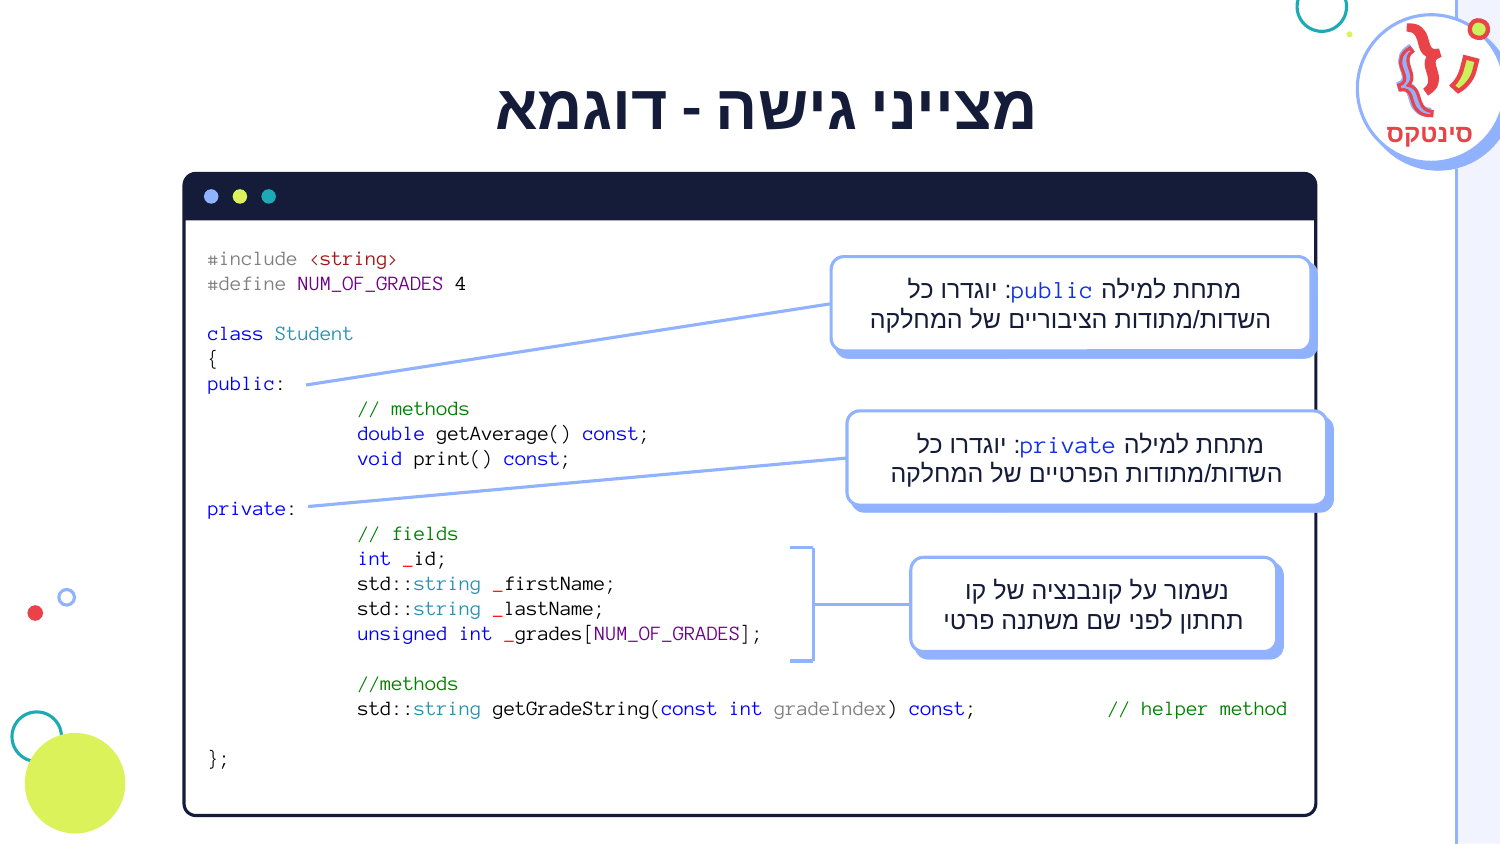

# מצייני גישה - דוגמא
סינטקס

#include <string>
#define NUM_OF_GRADES 4

class Student
{
public:
	// methods
	double getAverage() const;
	void print() const;

private:
	// fields
	int _id;
	std::string _firstName;
	std::string _lastName;
	unsigned int _grades[NUM_OF_GRADES];

	//methods
	std::string getGradeString(const int gradeIndex) const;	// helper method

};

מתחת למילה public: יוגדרו כל
השדות/מתודות הציבוריים של המחלקה
מתחת למילה private: יוגדרו כל
השדות/מתודות הפרטיים של המחלקה
נשמור על קונבנציה של קו
תחתון לפני שם משתנה פרטי